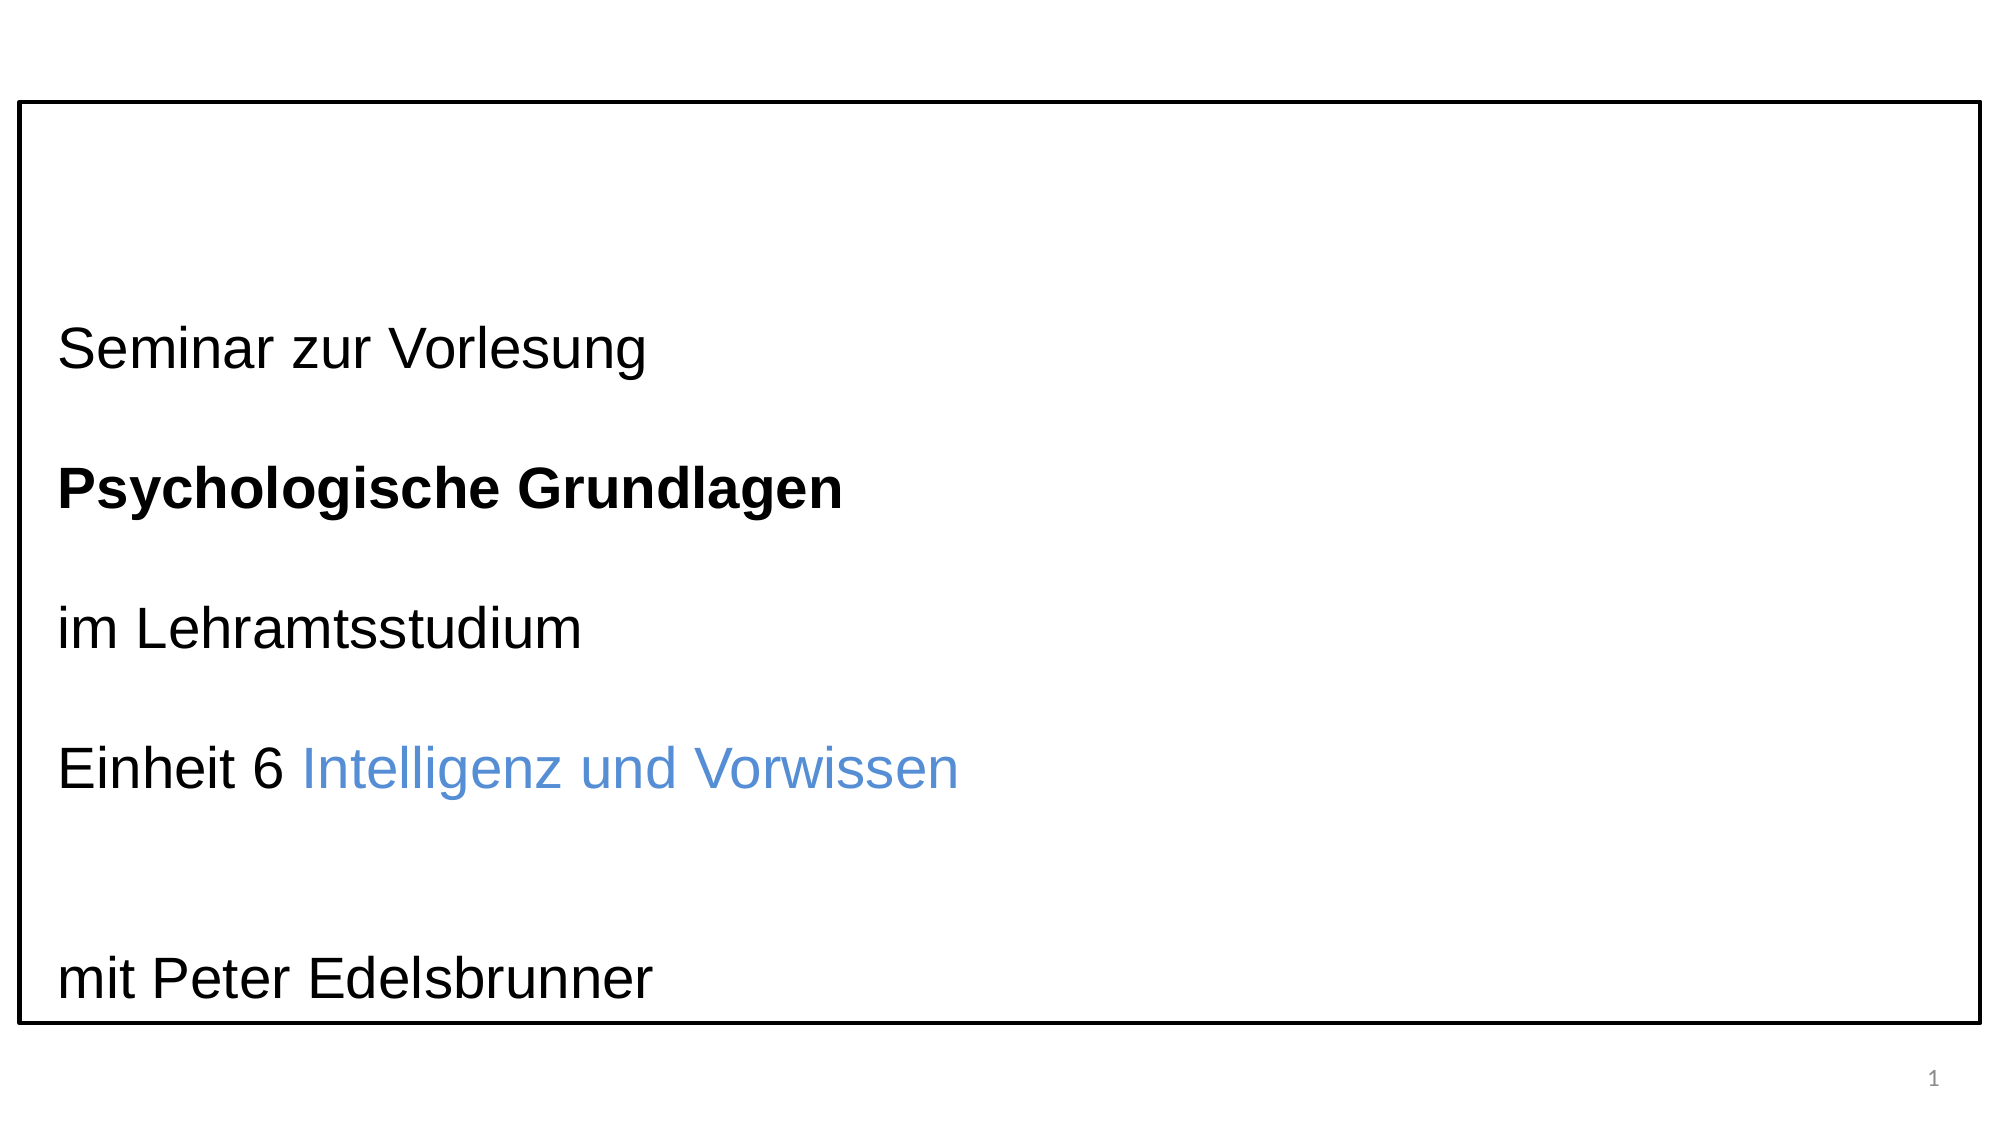

Seminar zur Vorlesung

Psychologische Grundlagen

im Lehramtsstudium

Einheit 6 Intelligenz und Vorwissen

mit Peter Edelsbrunner
1